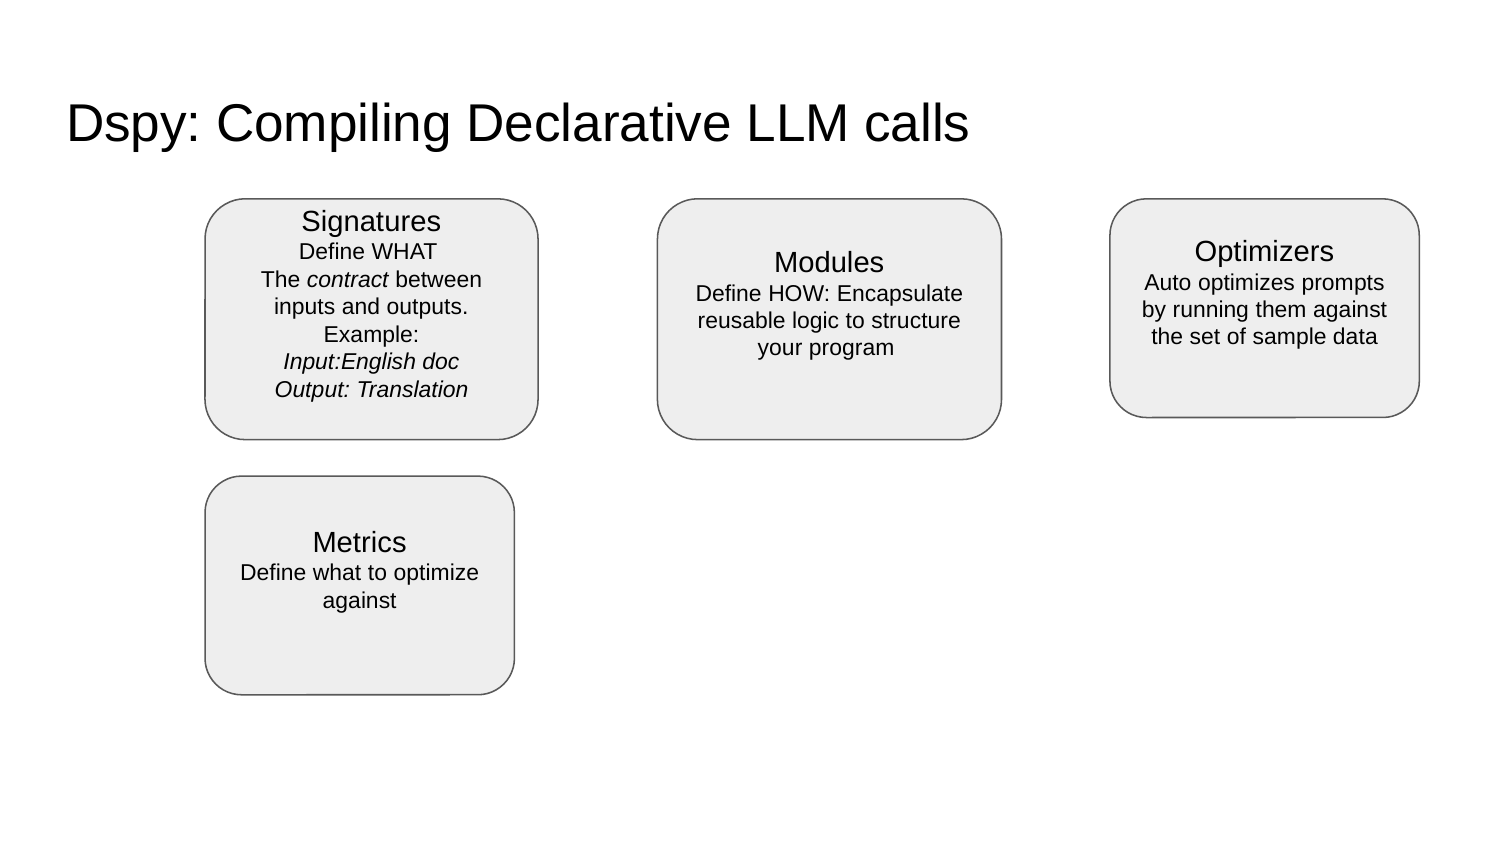

# Dspy: Compiling Declarative LLM calls
Signatures
Define WHAT
The contract between inputs and outputs.
Example:
Input:English doc
Output: Translation

Modules
Define HOW: Encapsulate reusable logic to structure your program

Optimizers
Auto optimizes prompts by running them against the set of sample data

Metrics
Define what to optimize against